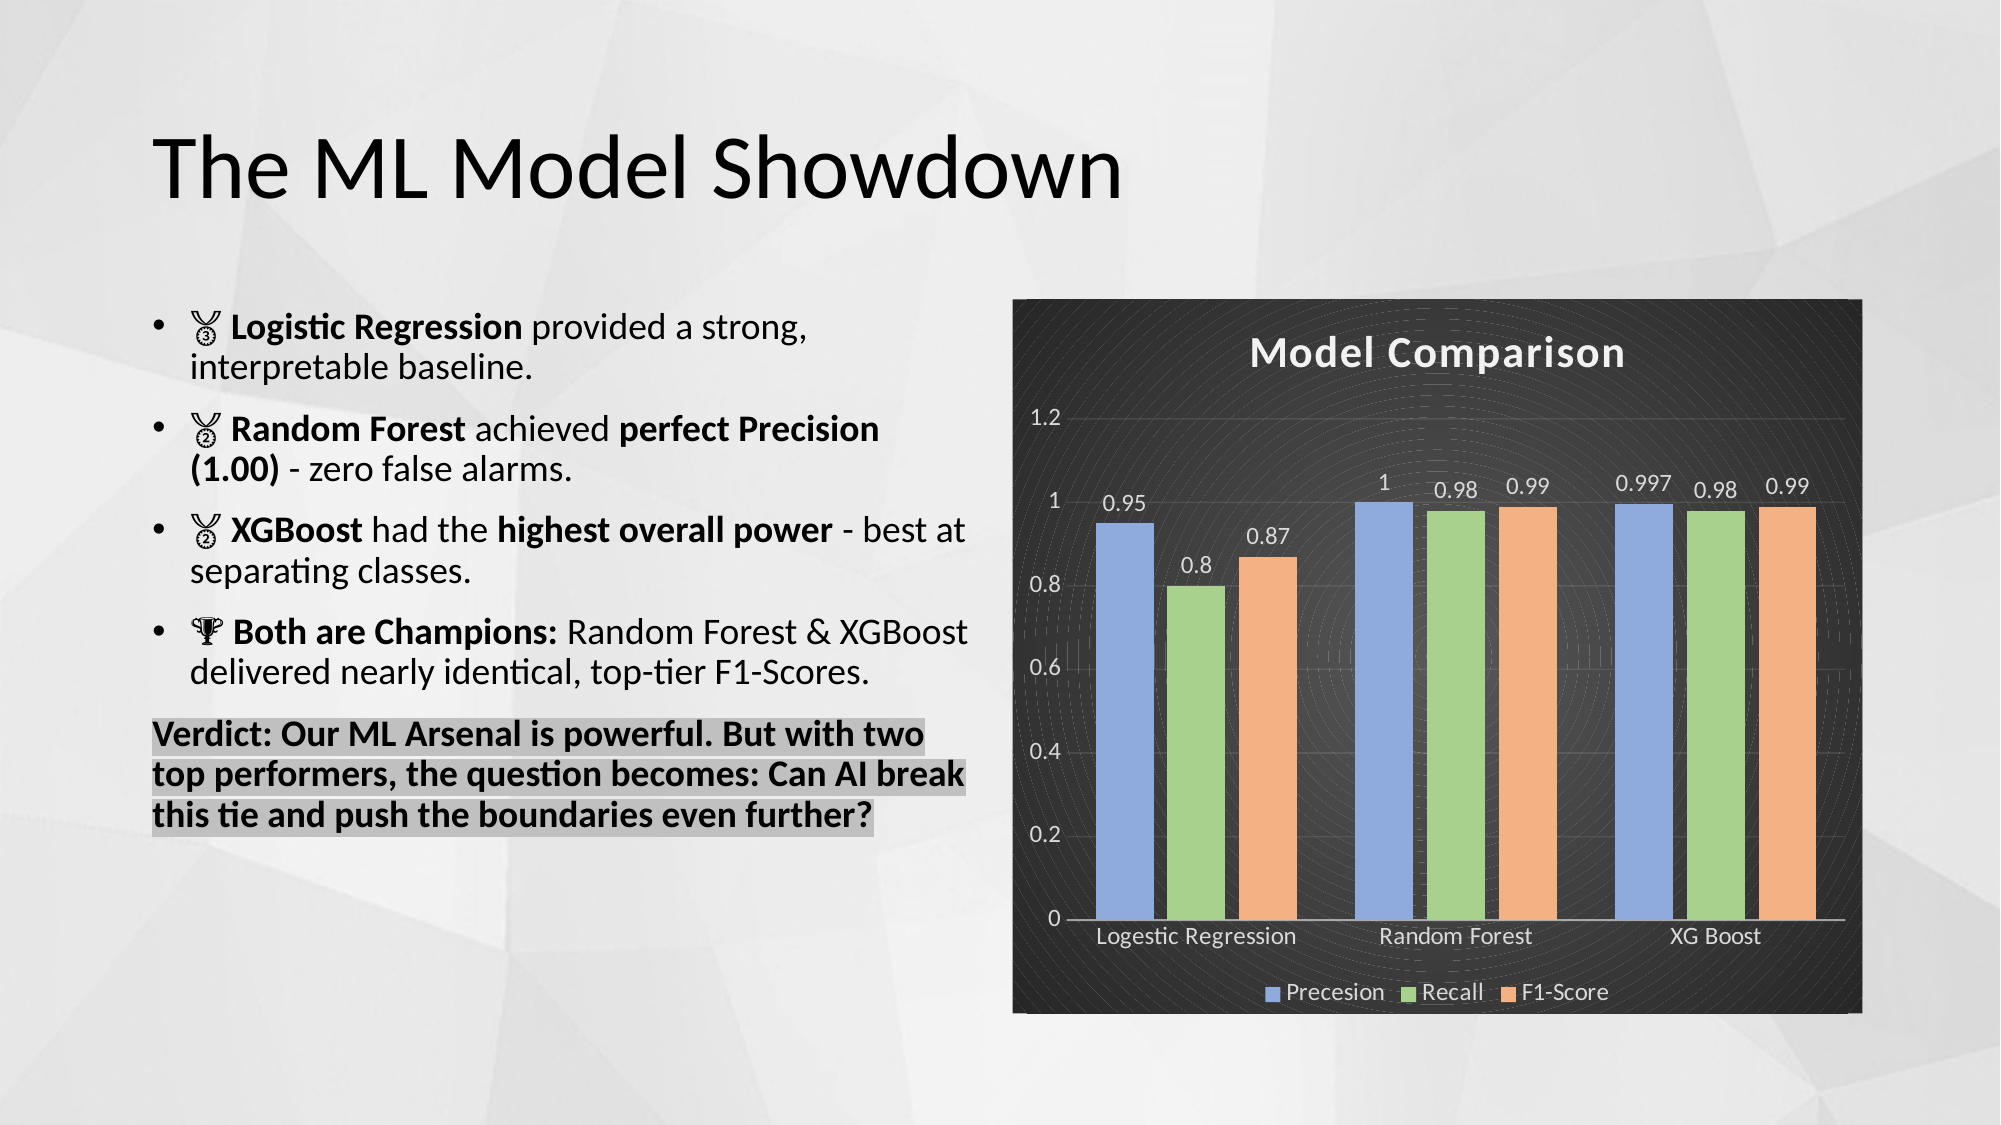

# The ML Model Showdown
🥉 Logistic Regression provided a strong, interpretable baseline.
🥈 Random Forest achieved perfect Precision (1.00) - zero false alarms.
🥈 XGBoost had the highest overall power - best at separating classes.
🏆 Both are Champions: Random Forest & XGBoost delivered nearly identical, top-tier F1-Scores.
Verdict: Our ML Arsenal is powerful. But with two top performers, the question becomes: Can AI break this tie and push the boundaries even further?

### Chart: Model Comparison

| Category | Precesion | Recall | F1-Score |
|---|---|---|---|
| Logestic Regression | 0.95 | 0.8 | 0.87 |
| Random Forest | 1.0 | 0.98 | 0.99 |
| XG Boost | 0.997 | 0.98 | 0.99 |